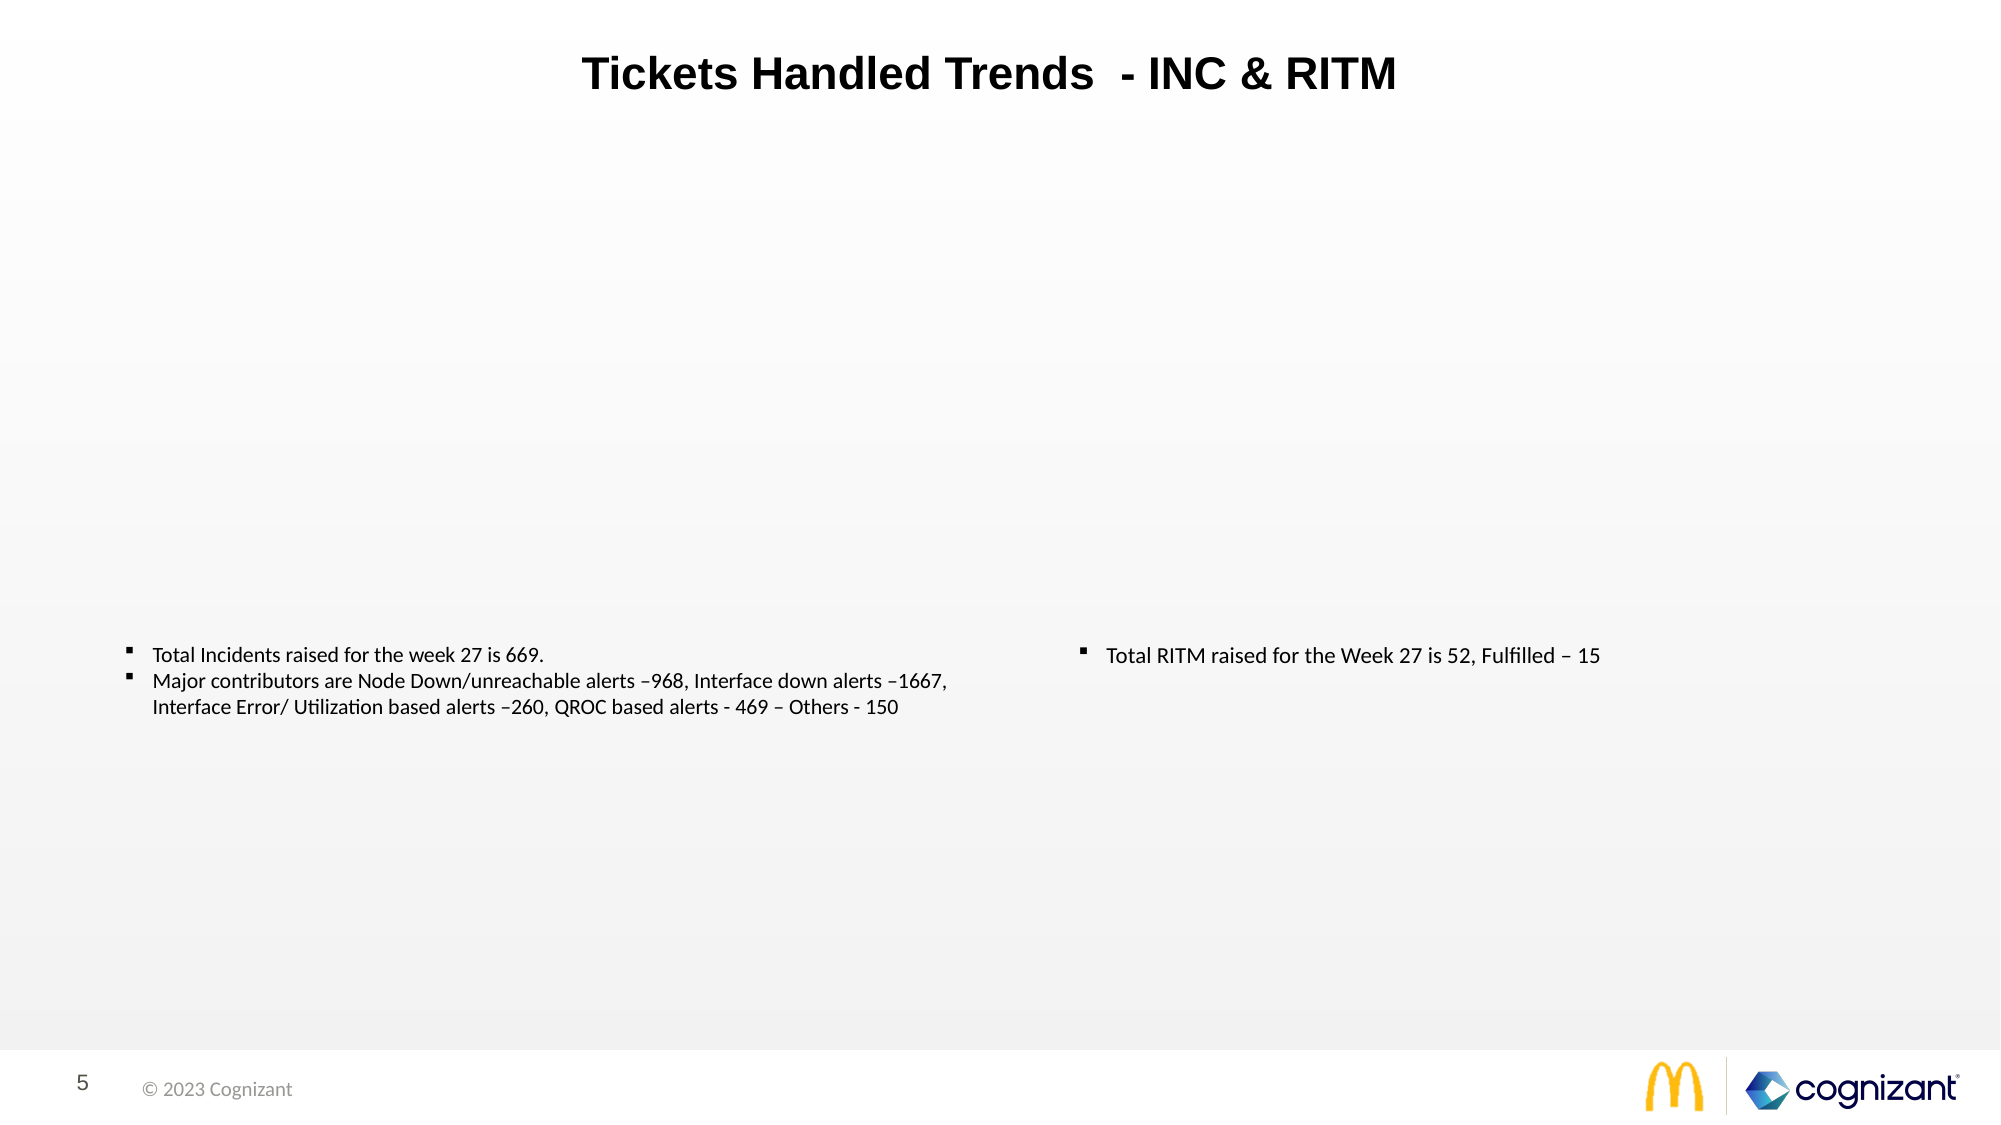

# Tickets Handled Trends  - INC & RITM
Total Incidents raised for the week 27 is 669.
Major contributors are Node Down/unreachable alerts –968, Interface down alerts –1667, Interface Error/ Utilization based alerts –260, QROC based alerts - 469 – Others - 150

Total RITM raised for the Week 27 is 52, Fulfilled – 15
© 2023 Cognizant